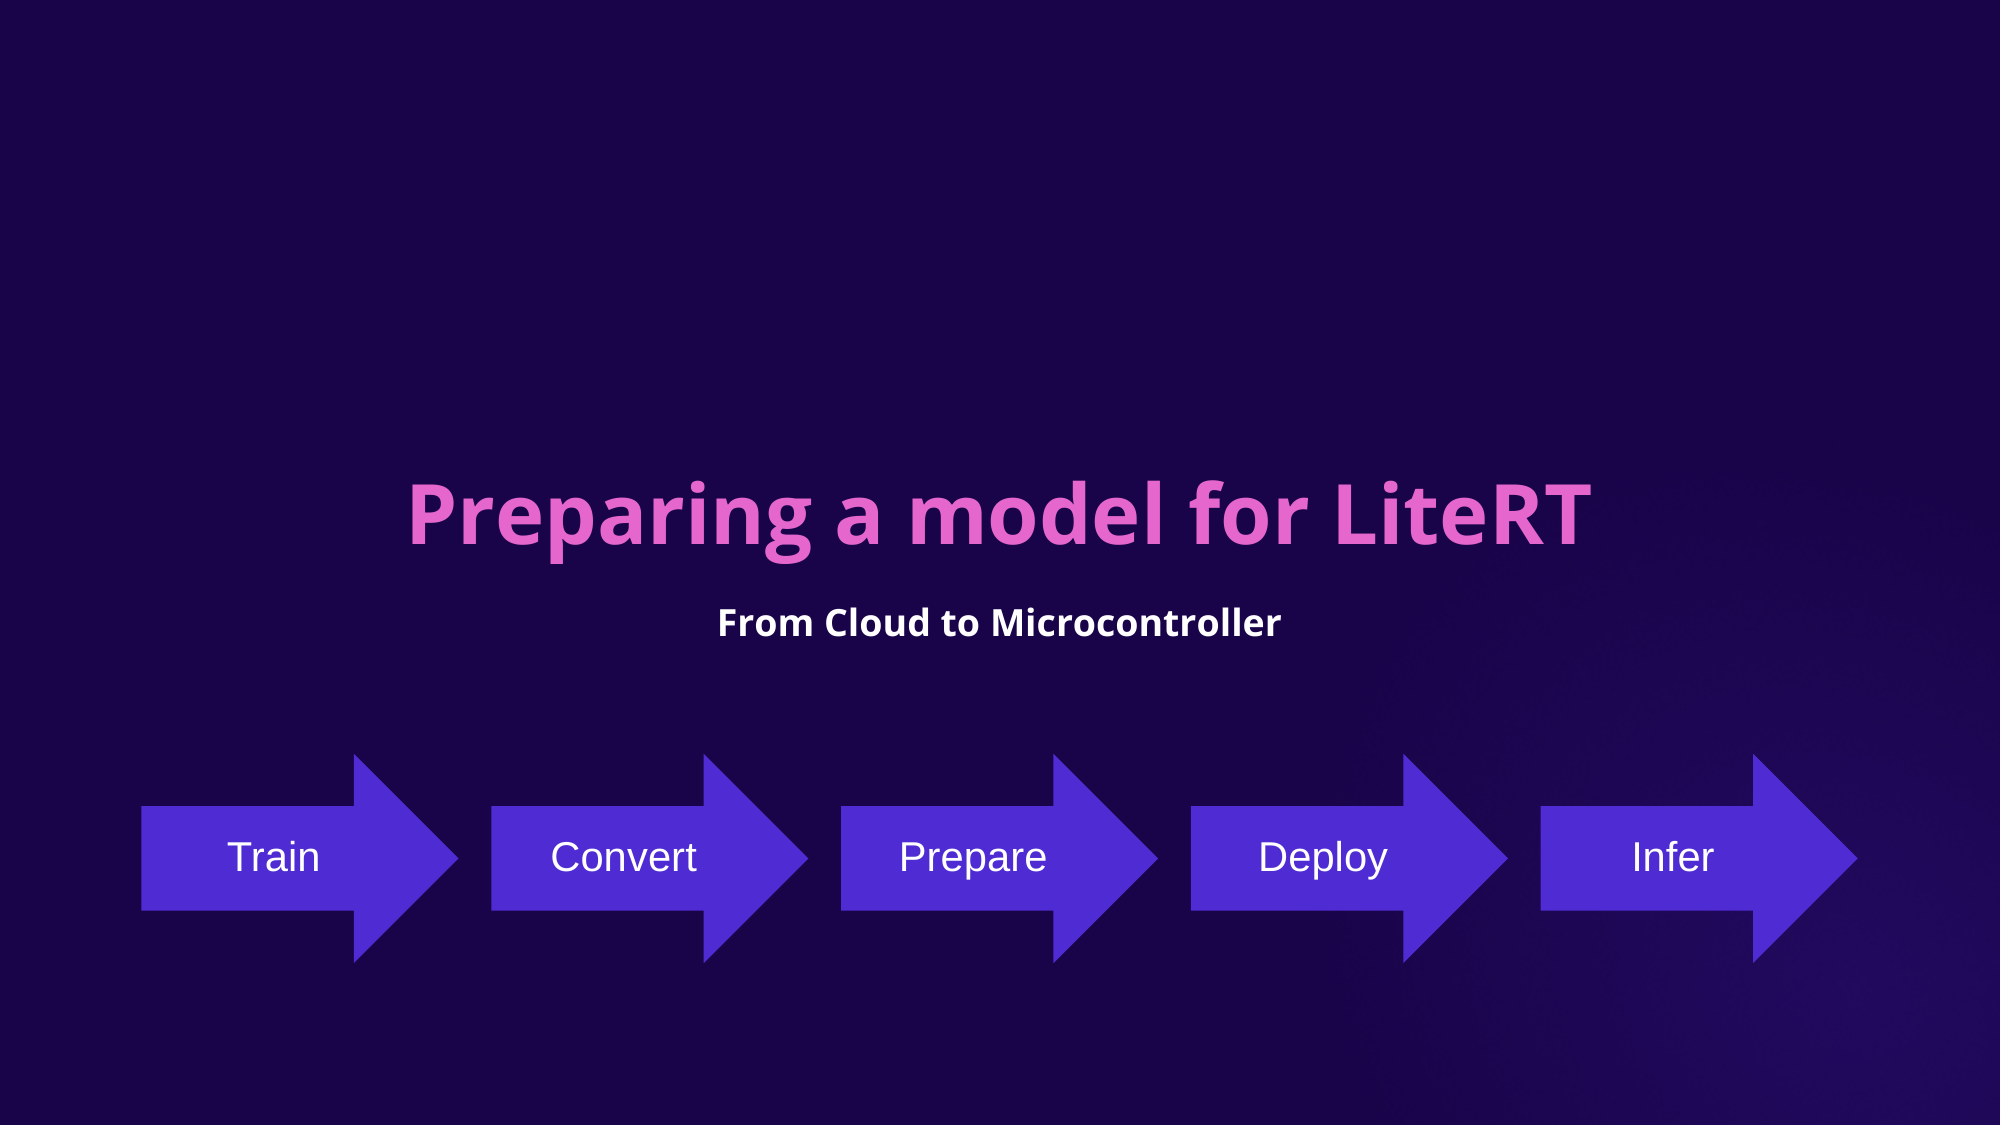

# Preparing a model for LiteRT
From Cloud to Microcontroller
Train
Convert
Prepare
Deploy
Infer